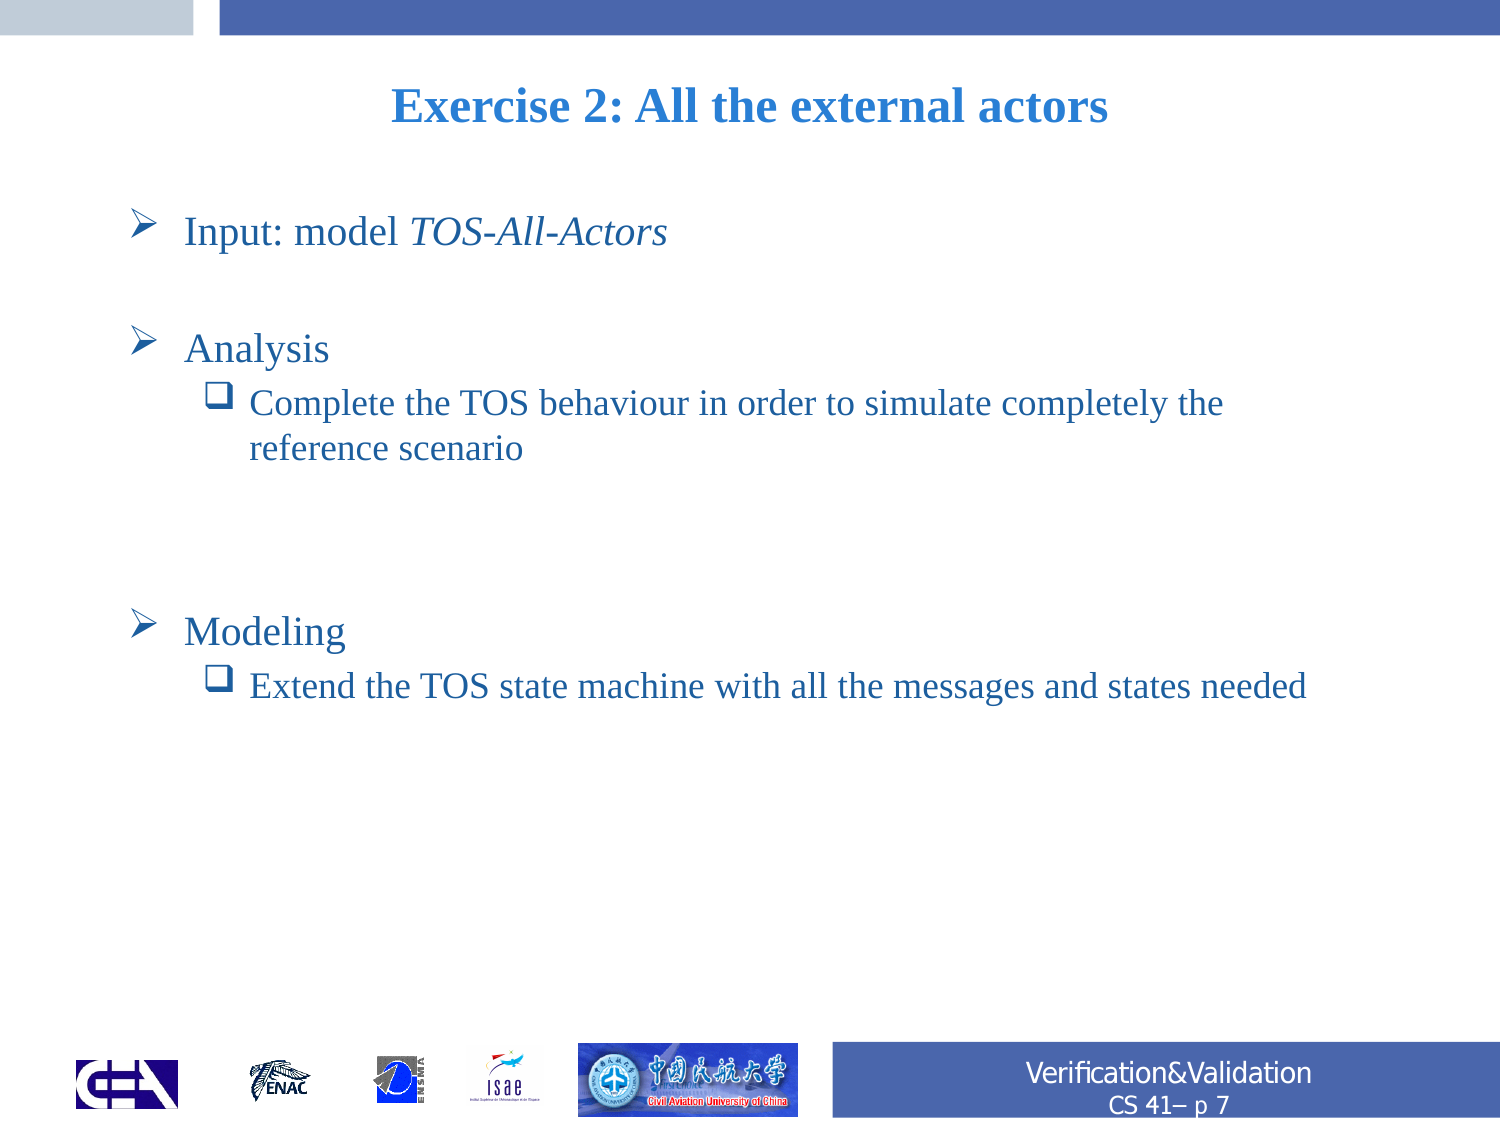

# Exercise 2: All the external actors
Input: model TOS-All-Actors

Analysis
Complete the TOS behaviour in order to simulate completely the reference scenario

Modeling
Extend the TOS state machine with all the messages and states needed